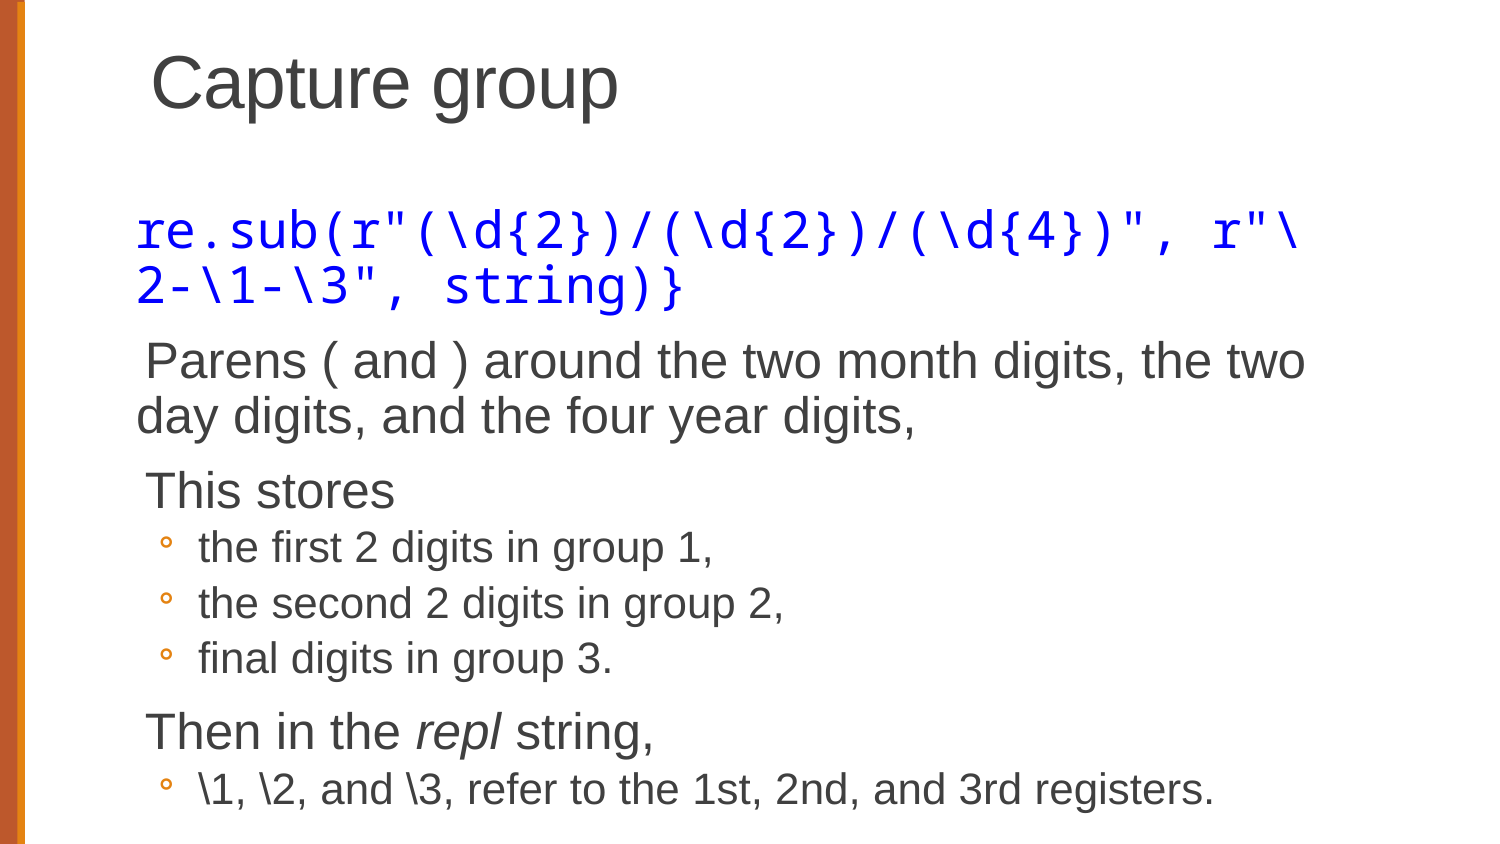

# Capture group
re.sub(r"(\d{2})/(\d{2})/(\d{4})", r"\2-\1-\3", string)}
Parens ( and ) around the two month digits, the two day digits, and the four year digits,
This stores
the first 2 digits in group 1,
the second 2 digits in group 2,
final digits in group 3.
Then in the repl string,
\1, \2, and \3, refer to the 1st, 2nd, and 3rd registers.